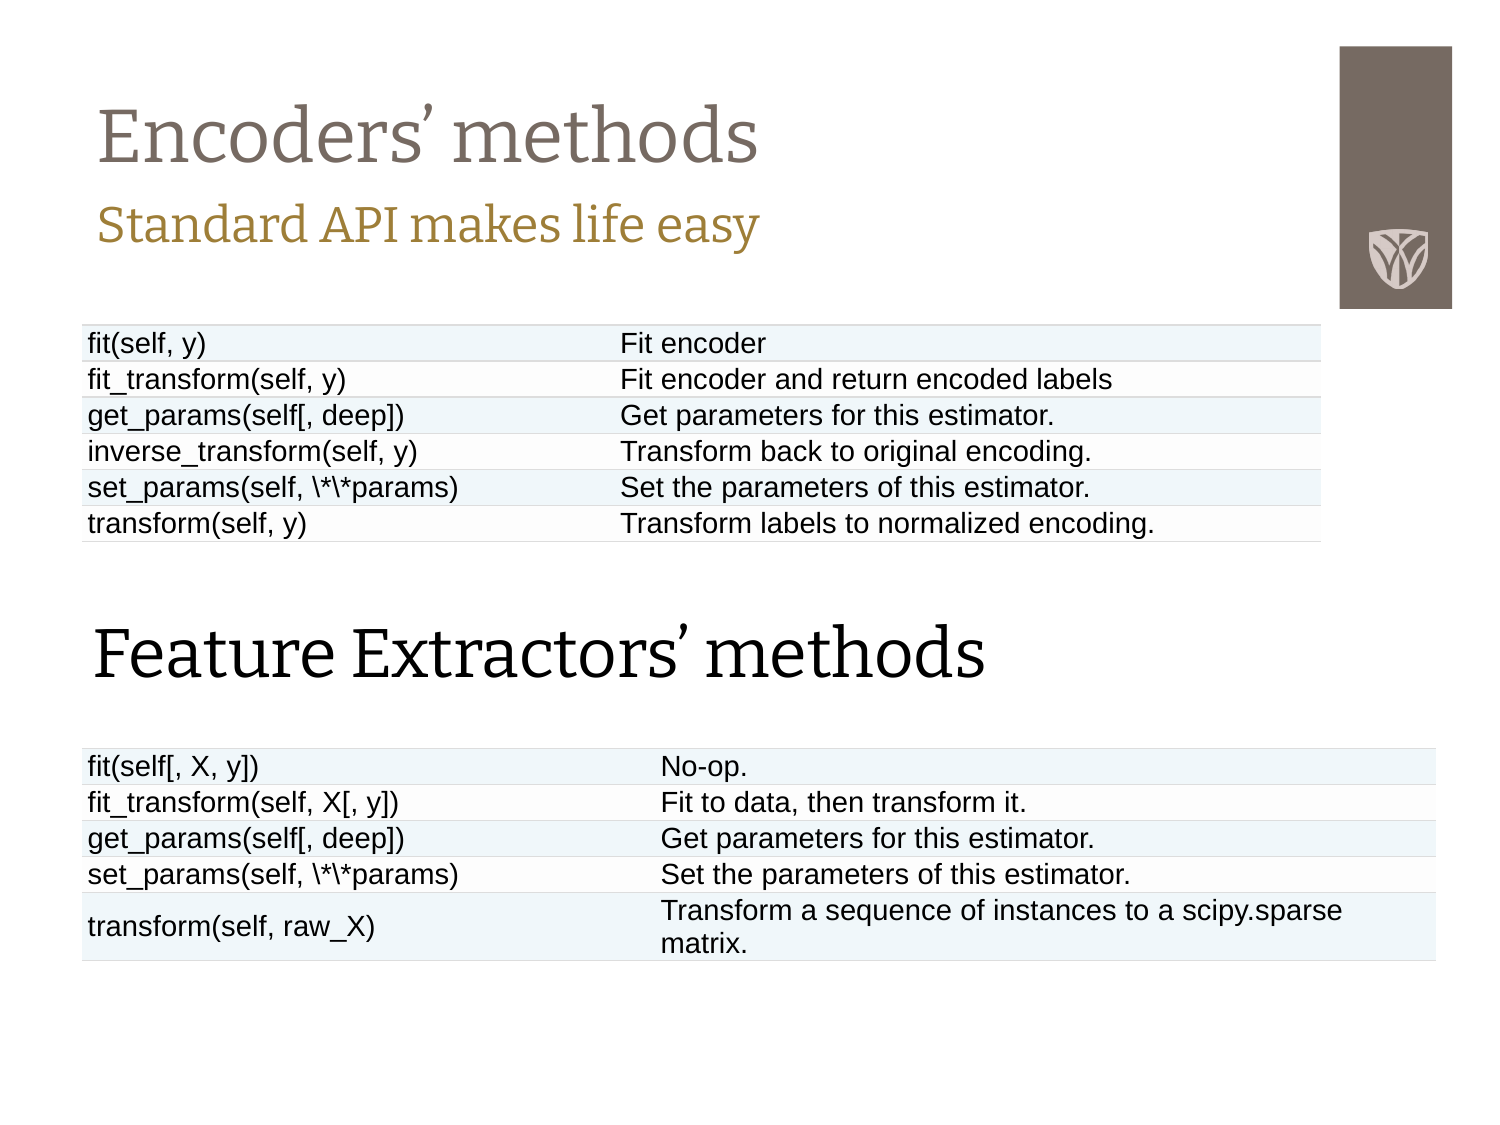

# Encoders’ methods
Standard API makes life easy
| fit(self, y) | Fit encoder |
| --- | --- |
| fit\_transform(self, y) | Fit encoder and return encoded labels |
| get\_params(self[, deep]) | Get parameters for this estimator. |
| inverse\_transform(self, y) | Transform back to original encoding. |
| set\_params(self, \\*\\*params) | Set the parameters of this estimator. |
| transform(self, y) | Transform labels to normalized encoding. |
Feature Extractors’ methods
| fit(self[, X, y]) | No-op. |
| --- | --- |
| fit\_transform(self, X[, y]) | Fit to data, then transform it. |
| get\_params(self[, deep]) | Get parameters for this estimator. |
| set\_params(self, \\*\\*params) | Set the parameters of this estimator. |
| transform(self, raw\_X) | Transform a sequence of instances to a scipy.sparse matrix. |